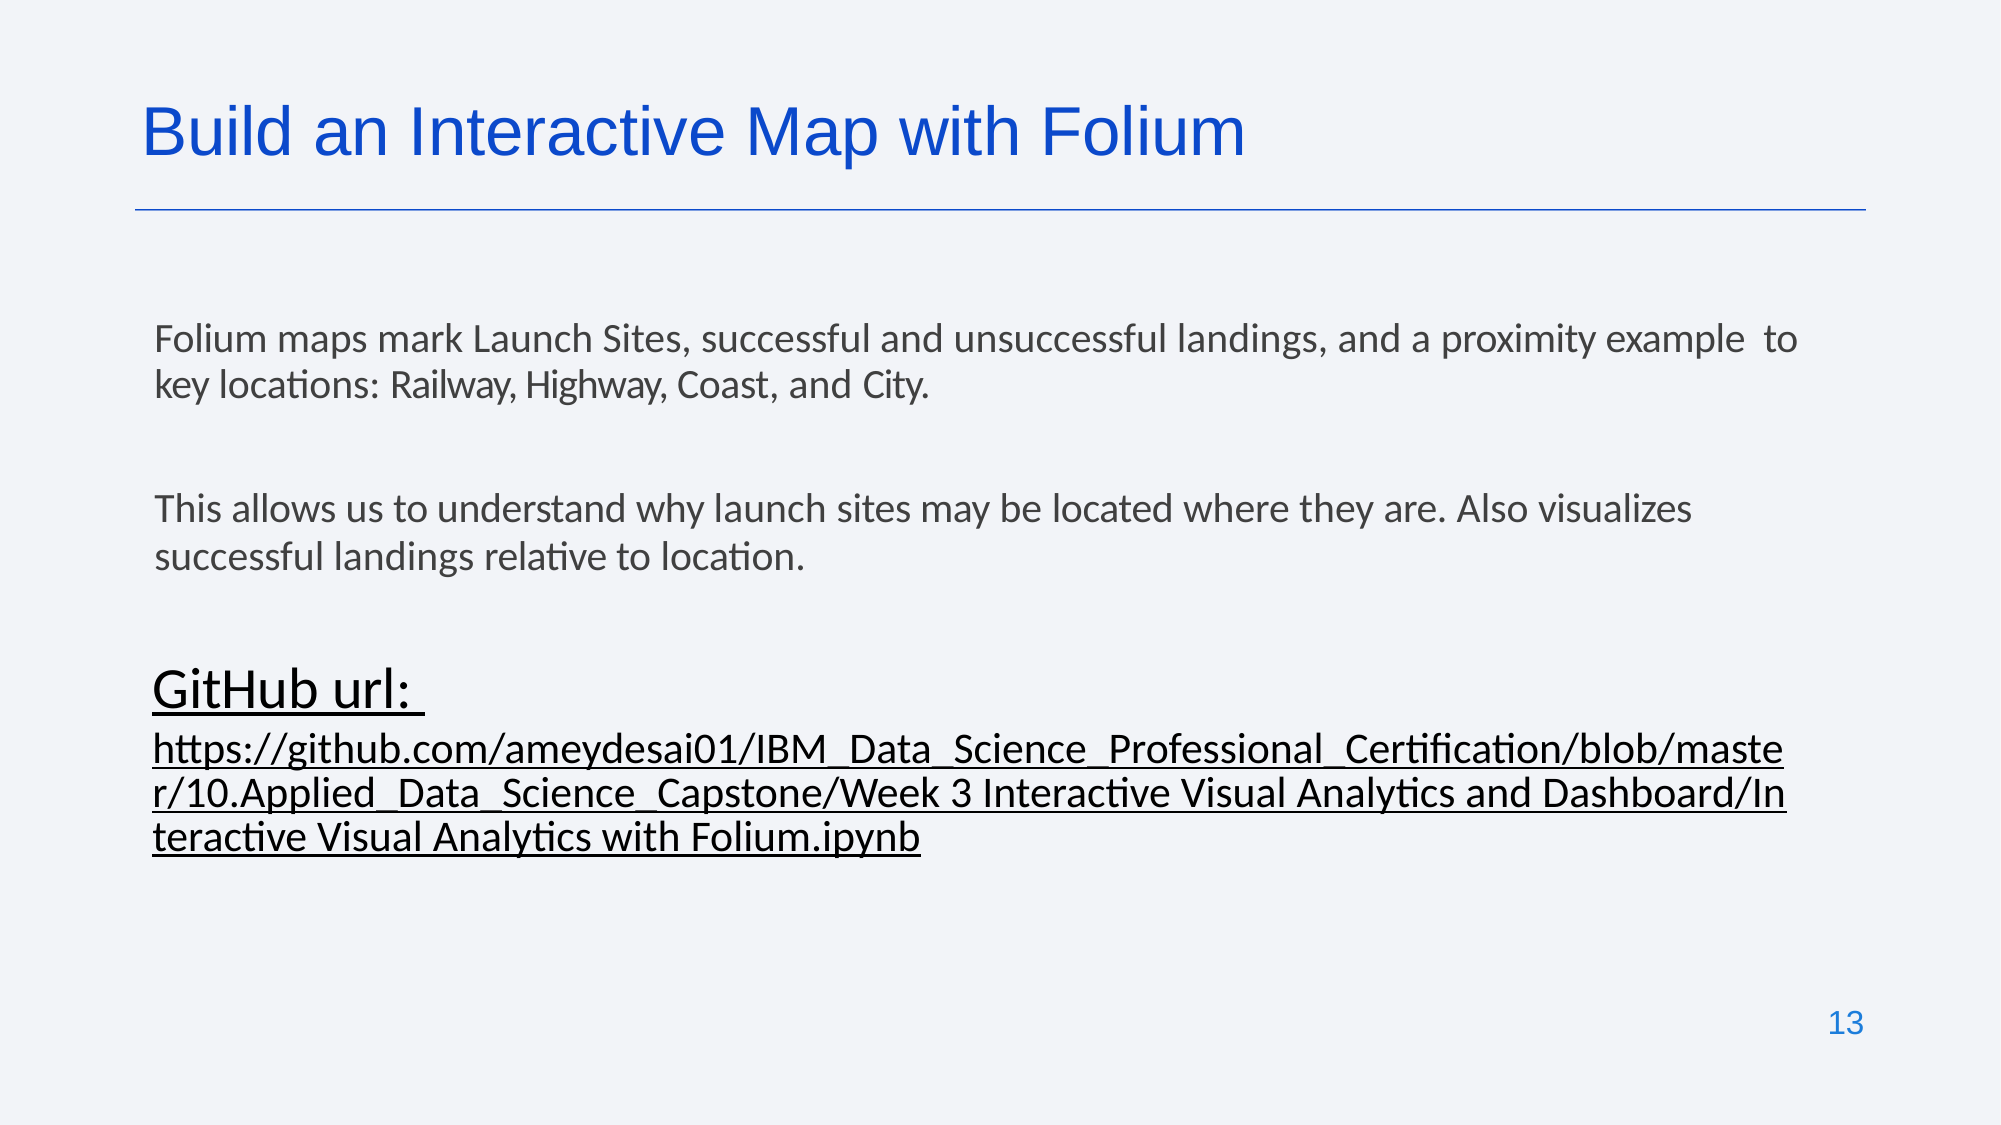

Build an Interactive Map with Folium
Folium maps mark Launch Sites, successful and unsuccessful landings, and a proximity example  to key locations: Railway, Highway, Coast, and City.

This allows us to understand why launch sites may be located where they are. Also visualizes  successful landings relative to location.

GitHub url:
https://github.com/ameydesai01/IBM_Data_Science_Professional_Certification/blob/master/10.Applied_Data_Science_Capstone/Week 3 Interactive Visual Analytics and Dashboard/Interactive Visual Analytics with Folium.ipynb
13